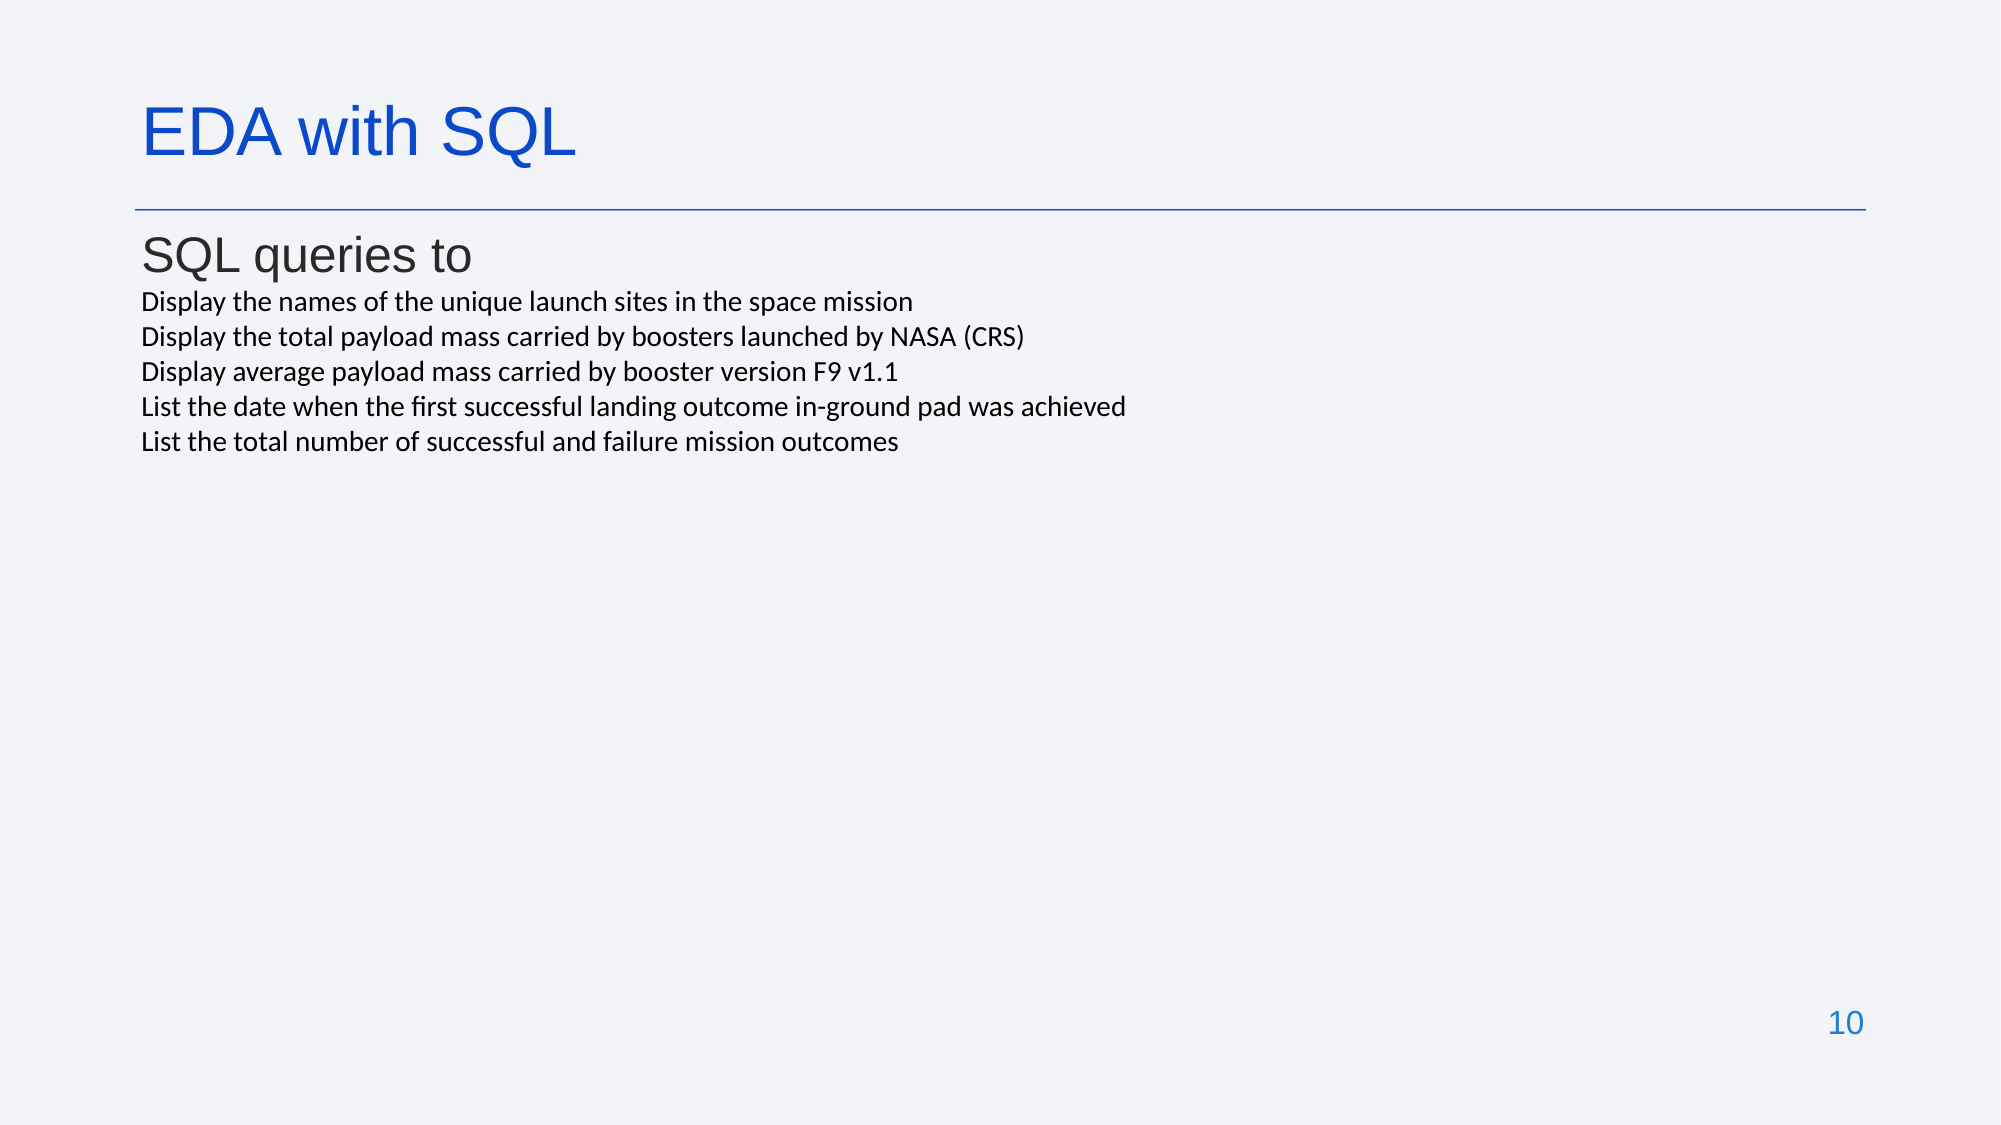

EDA with SQL
SQL queries to
Display the names of the unique launch sites in the space mission
Display the total payload mass carried by boosters launched by NASA (CRS)
Display average payload mass carried by booster version F9 v1.1
List the date when the first successful landing outcome in-ground pad was achieved
List the total number of successful and failure mission outcomes

10